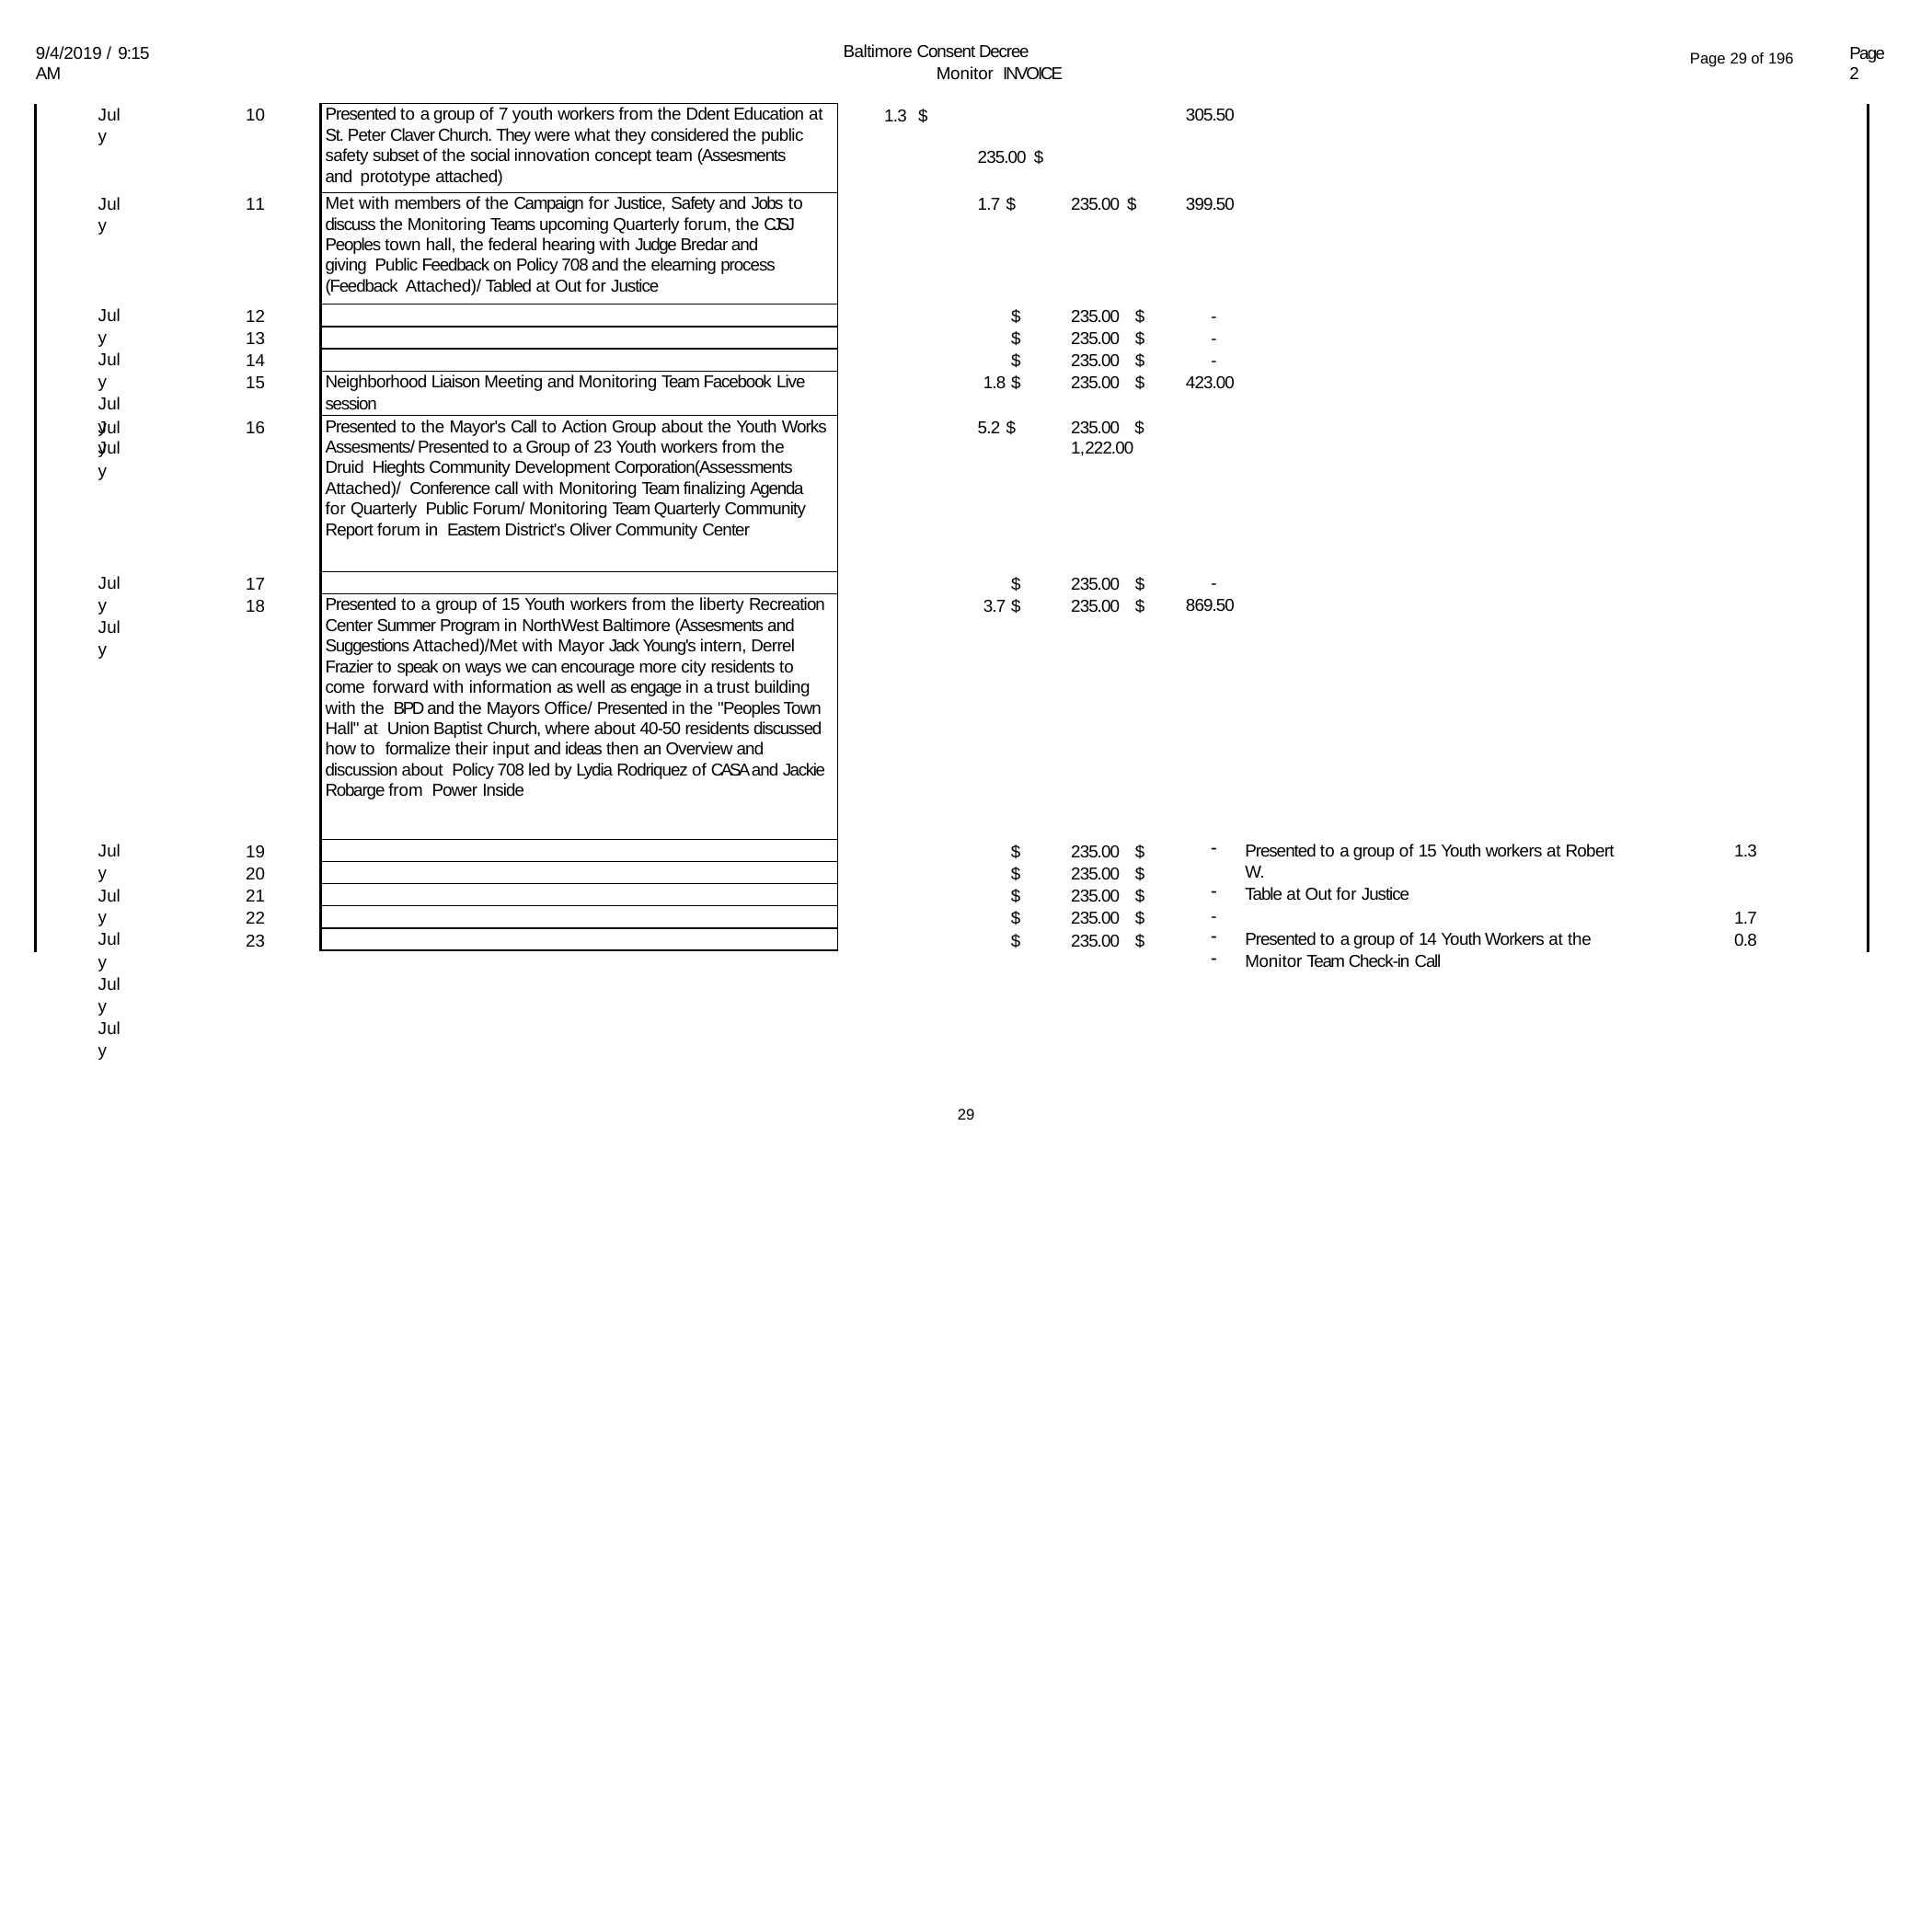

Baltimore Consent Decree Monitor  INVOICE

1.3  $	235.00 $
9/4/2019 / 9:15 AM
Page 2
Page 29 of 196
July
10
305.50
| Presented to a group of 7 youth workers from the Ddent Education at St. Peter Claver Church. They were what they considered the public safety subset of the social innovation concept team (Assesments and prototype attached) |
| --- |
| Met with members of the Campaign for Justice, Safety and Jobs to discuss the Monitoring Teams upcoming Quarterly forum, the CJSJ Peoples town hall, the federal hearing with Judge Bredar and giving Public Feedback on Policy 708 and the elearning process (Feedback Attached)/ Tabled at Out for Justice |
|  |
|  |
|  |
| Neighborhood Liaison Meeting and Monitoring Team Facebook Live session |
| Presented to the Mayor's Call to Action Group about the Youth Works Assesments/ Presented to a Group of 23 Youth workers from the Druid Hieghts Community Development Corporation(Assessments Attached)/ Conference call with Monitoring Team finalizing Agenda for Quarterly Public Forum/ Monitoring Team Quarterly Community Report forum in Eastern District's Oliver Community Center |
|  |
| Presented to a group of 15 Youth workers from the liberty Recreation Center Summer Program in NorthWest Baltimore (Assesments and Suggestions Attached)/Met with Mayor Jack Young's intern, Derrel Frazier to speak on ways we can encourage more city residents to come forward with information as well as engage in a trust building with the BPD and the Mayors Office/ Presented in the "Peoples Town Hall" at Union Baptist Church, where about 40-50 residents discussed how to formalize their input and ideas then an Overview and discussion about Policy 708 led by Lydia Rodriquez of CASA and Jackie Robarge from Power Inside |
|  |
|  |
|  |
|  |
|  |

July
11
1.7 $
235.00 $
399.50
July  July  July  July
12
13
14
15
$
$
$
1.8 $
235.00   $
235.00   $
235.00   $
235.00   $
-
-
-  423.00
July
16
5.2 $
235.00   $	1,222.00
July  July
17
18
$
3.7 $
235.00   $
235.00   $
-  869.50
July  July  July  July  July
19
20
21
22
23
$
$
$
$
$
235.00   $
235.00   $
235.00   $
235.00   $
235.00   $
Presented to a group of 15 Youth workers at Robert W.
Table at Out for Justice
-
Presented to a group of 14 Youth Workers at the
Monitor Team Check-in Call
1.3
1.7
0.8
29